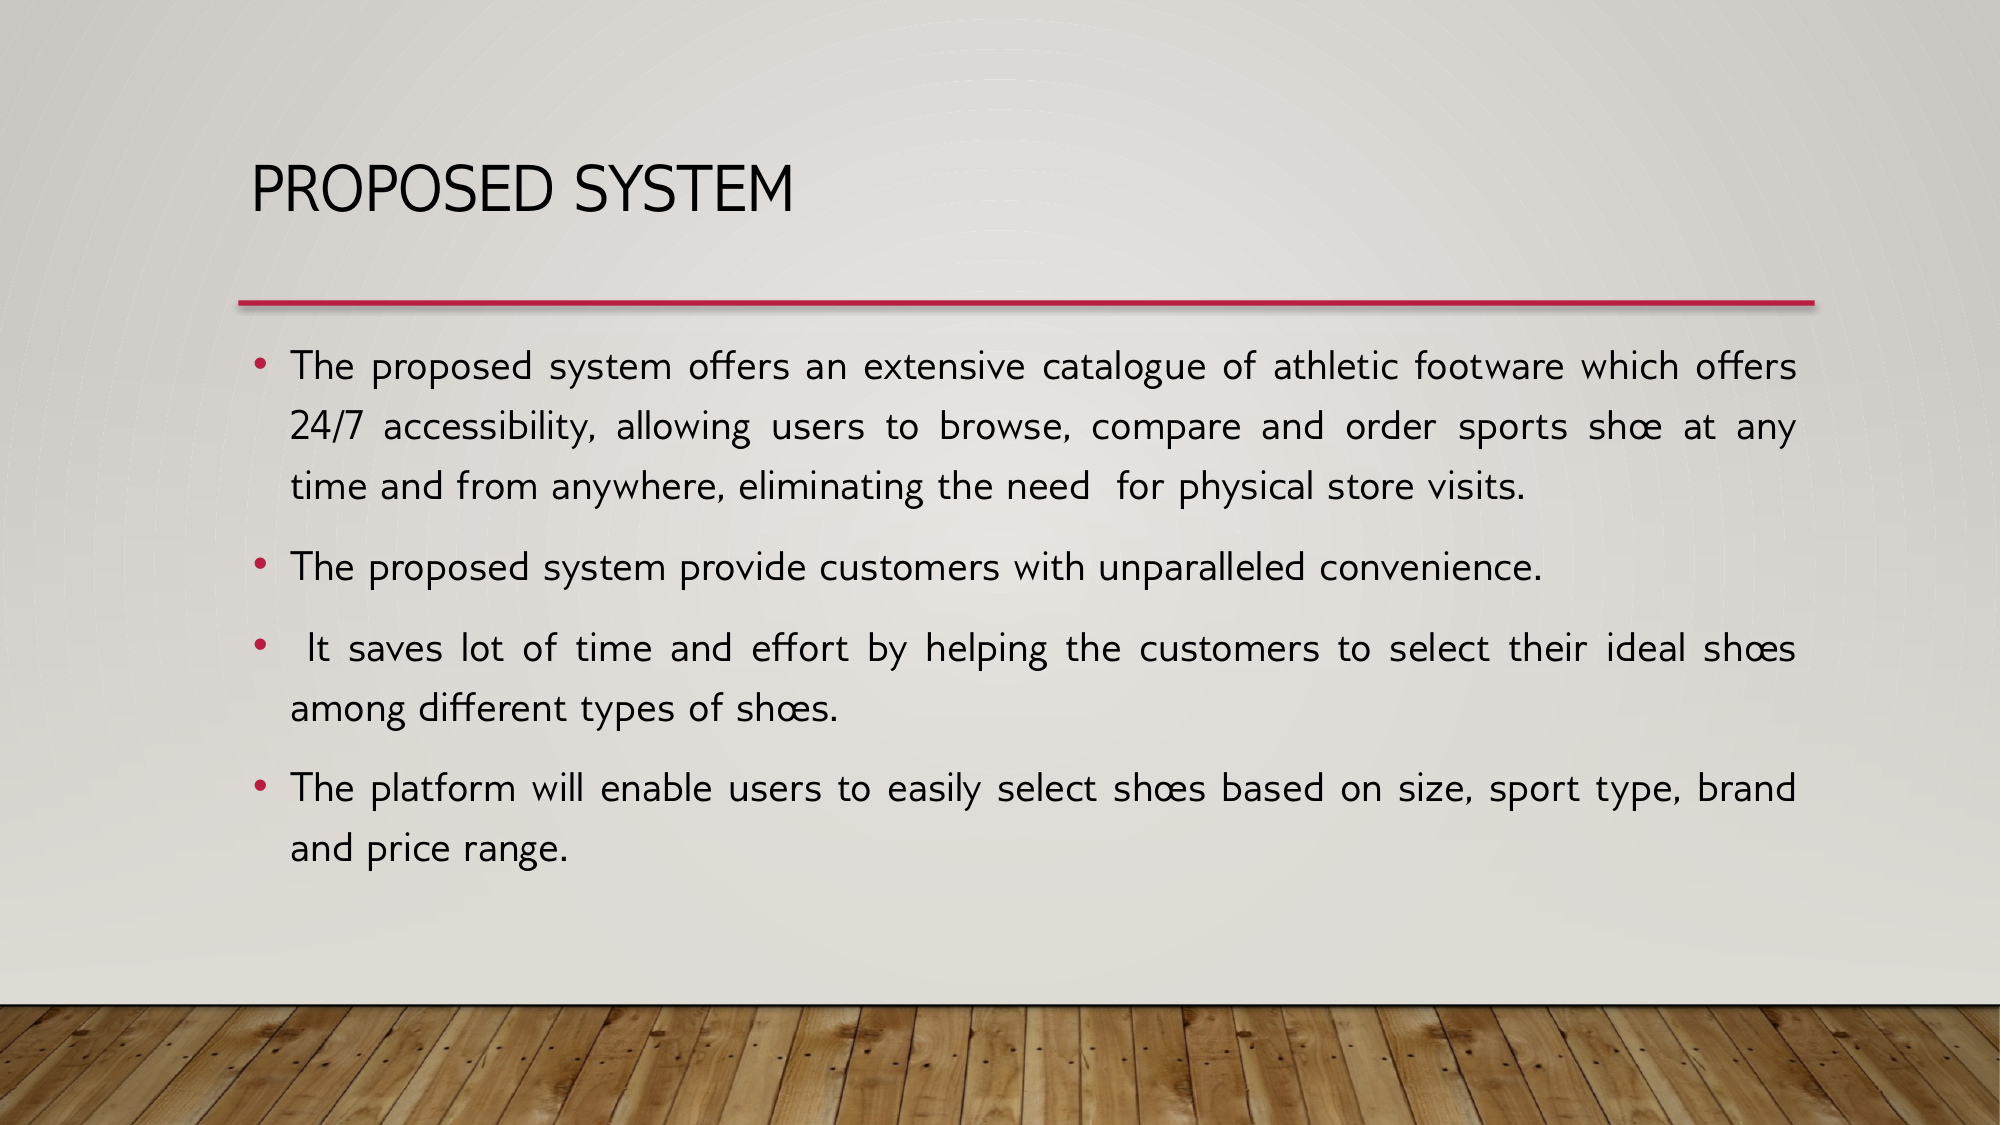

Proposed system
The proposed system offers an extensive catalogue of athletic footware which offers 24/7 accessibility, allowing users to browse, compare and order sports shoe at any time and from anywhere, eliminating the need  for physical store visits.
The proposed system provide customers with unparalleled convenience.
 It saves lot of time and effort by helping the customers to select their ideal shoes among different types of shoes.
The platform will enable users to easily select shoes based on size, sport type, brand and price range.